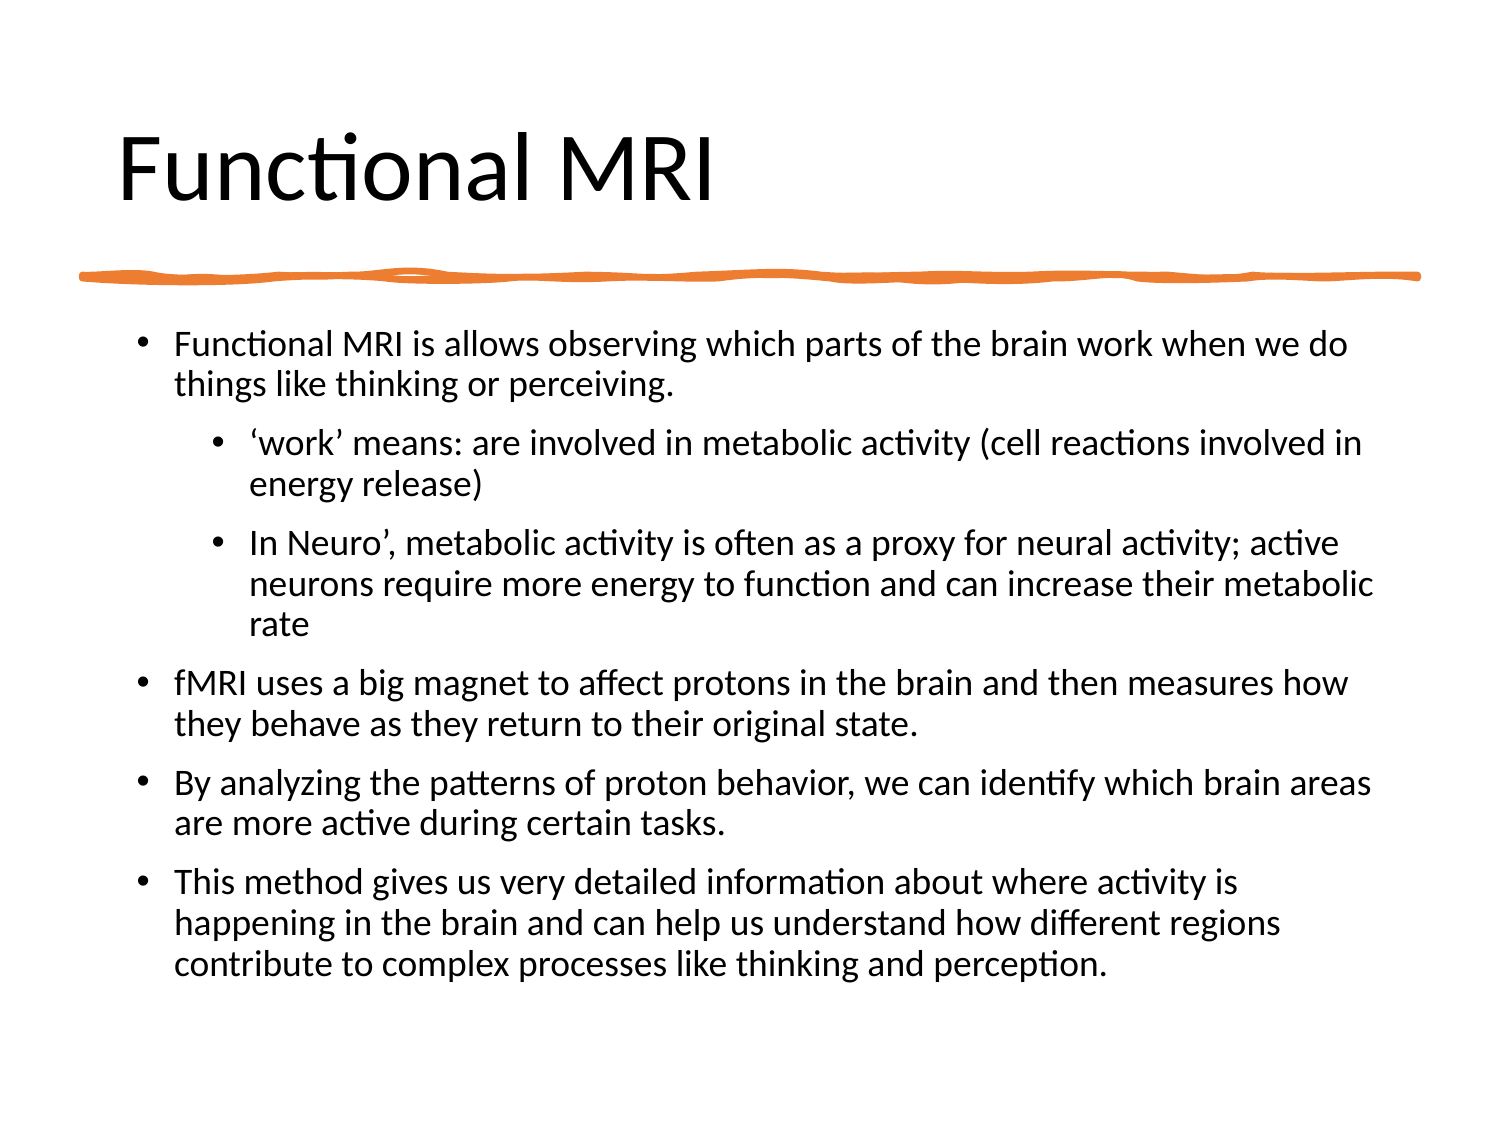

# Functional MRI

Functional MRI is allows observing which parts of the brain work when we do things like thinking or perceiving.
‘work’ means: are involved in metabolic activity (cell reactions involved in energy release)
In Neuro’, metabolic activity is often as a proxy for neural activity; active neurons require more energy to function and can increase their metabolic rate
fMRI uses a big magnet to affect protons in the brain and then measures how they behave as they return to their original state.
By analyzing the patterns of proton behavior, we can identify which brain areas are more active during certain tasks.
This method gives us very detailed information about where activity is happening in the brain and can help us understand how different regions contribute to complex processes like thinking and perception.